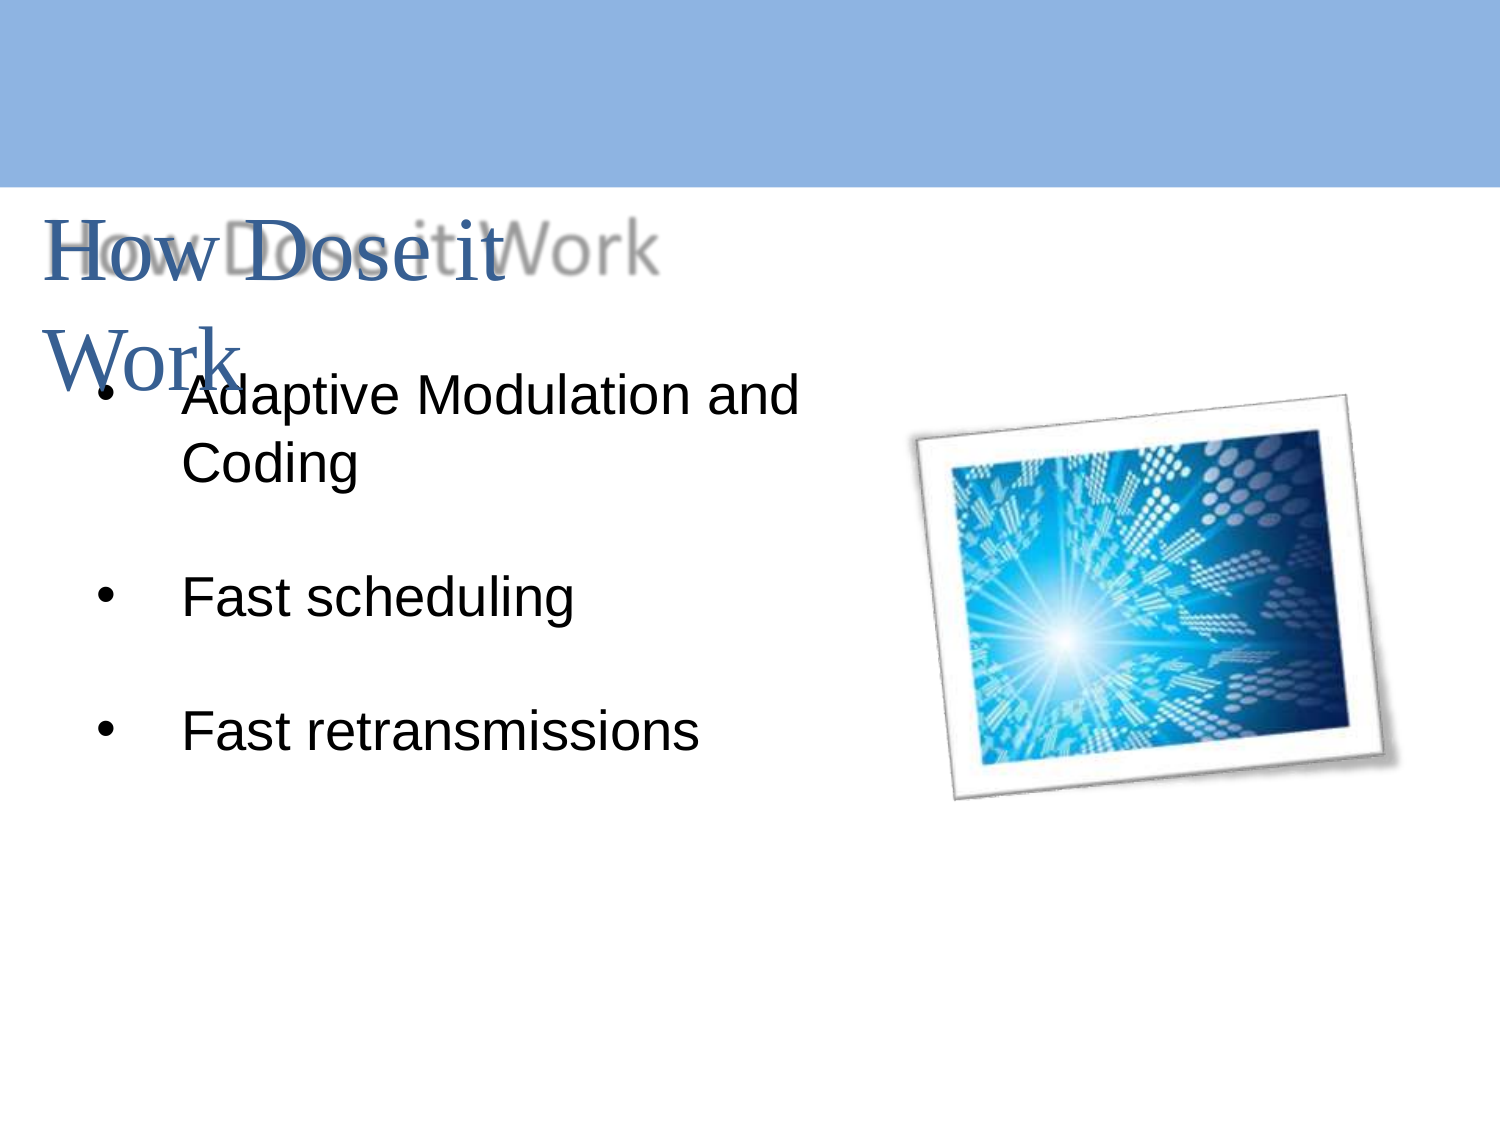

# How Dose it Work
Adaptive Modulation and Coding

Fast scheduling

Fast retransmissions